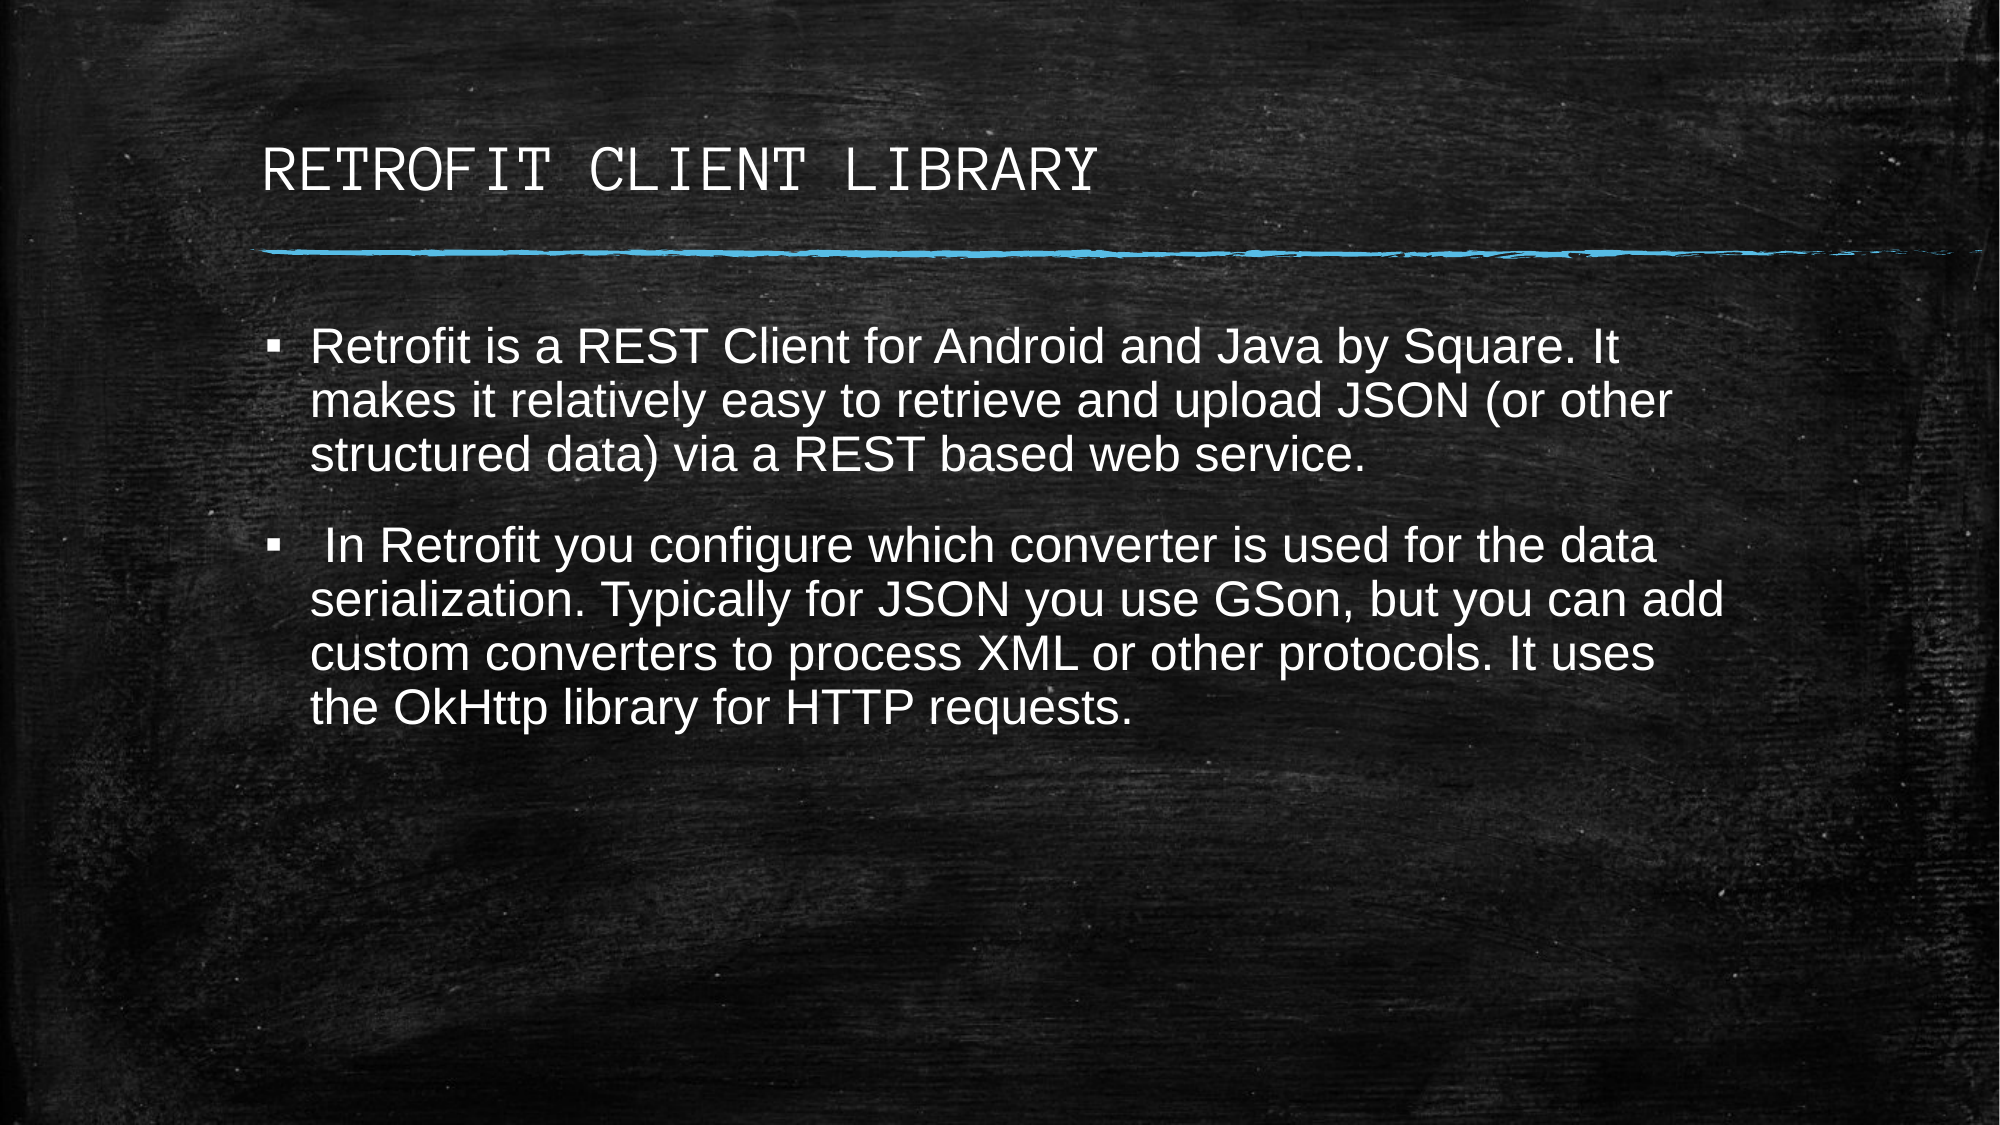

# RETROFIT CLIENT LIBRARY
Retrofit is a REST Client for Android and Java by Square. It makes it relatively easy to retrieve and upload JSON (or other structured data) via a REST based web service.
 In Retrofit you configure which converter is used for the data serialization. Typically for JSON you use GSon, but you can add custom converters to process XML or other protocols. It uses the OkHttp library for HTTP requests.